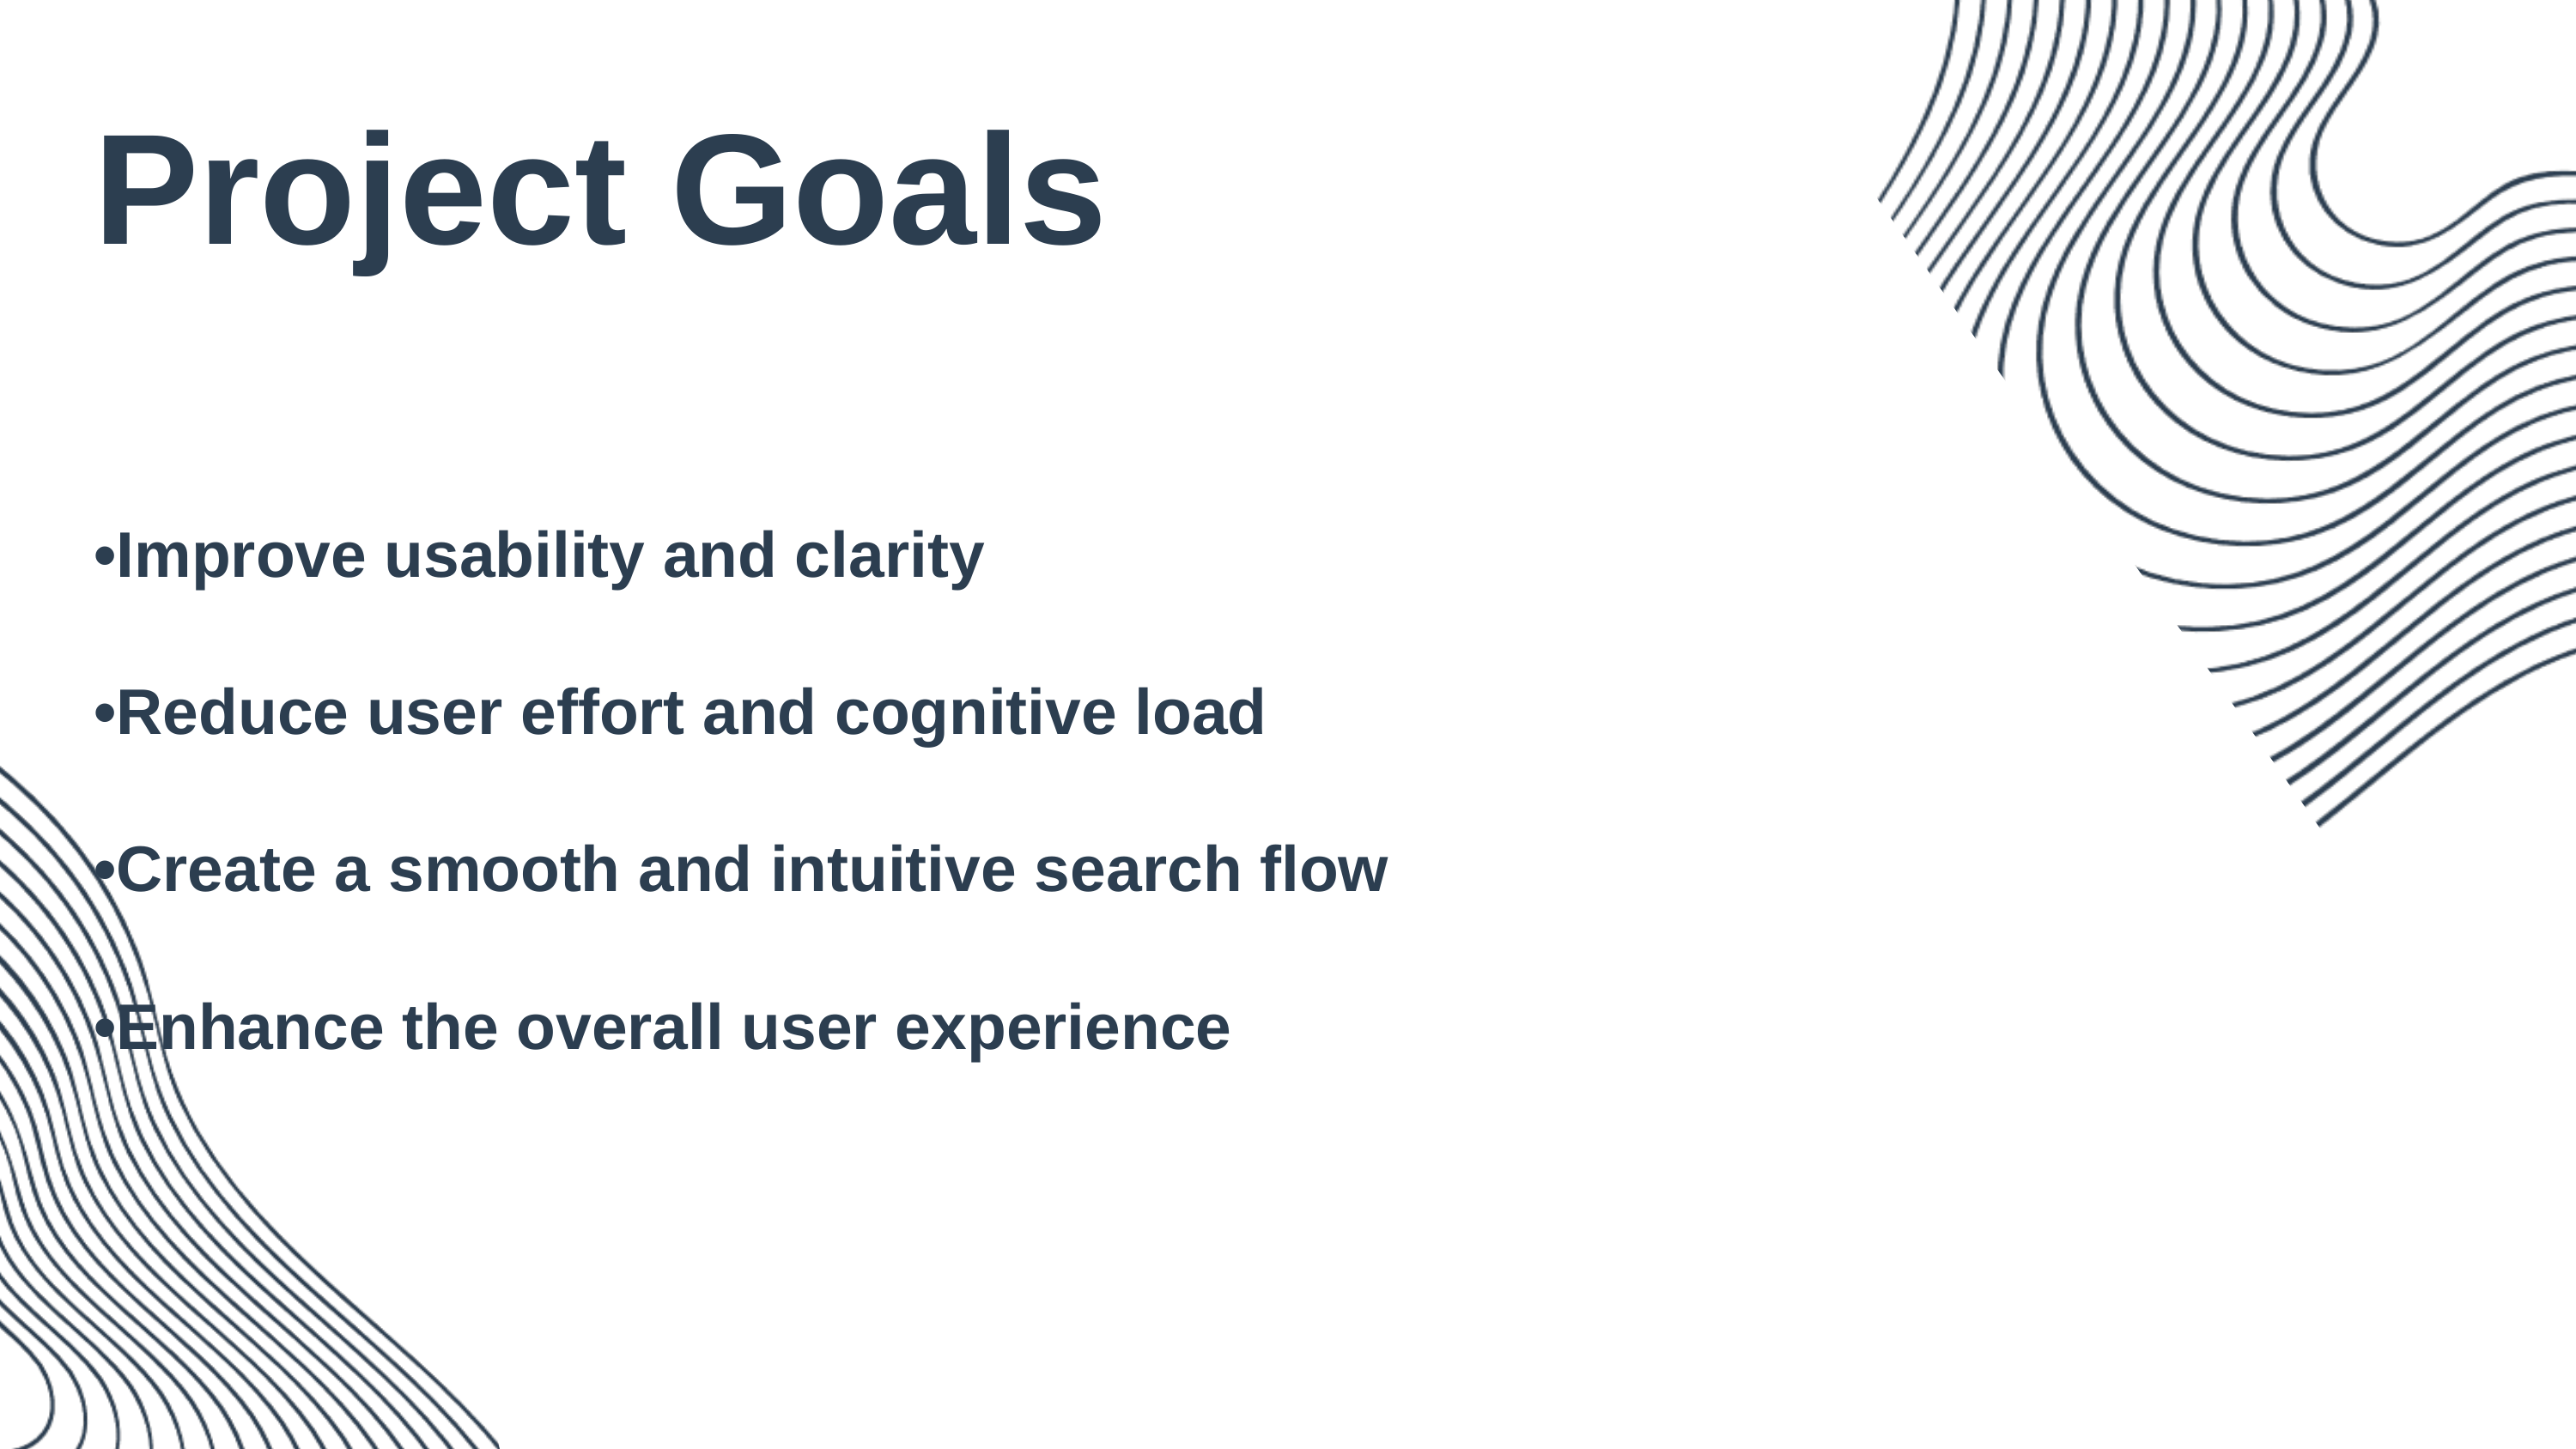

Project Goals

•Improve usability and clarity
•Reduce user effort and cognitive load
•Create a smooth and intuitive search flow
•Enhance the overall user experience